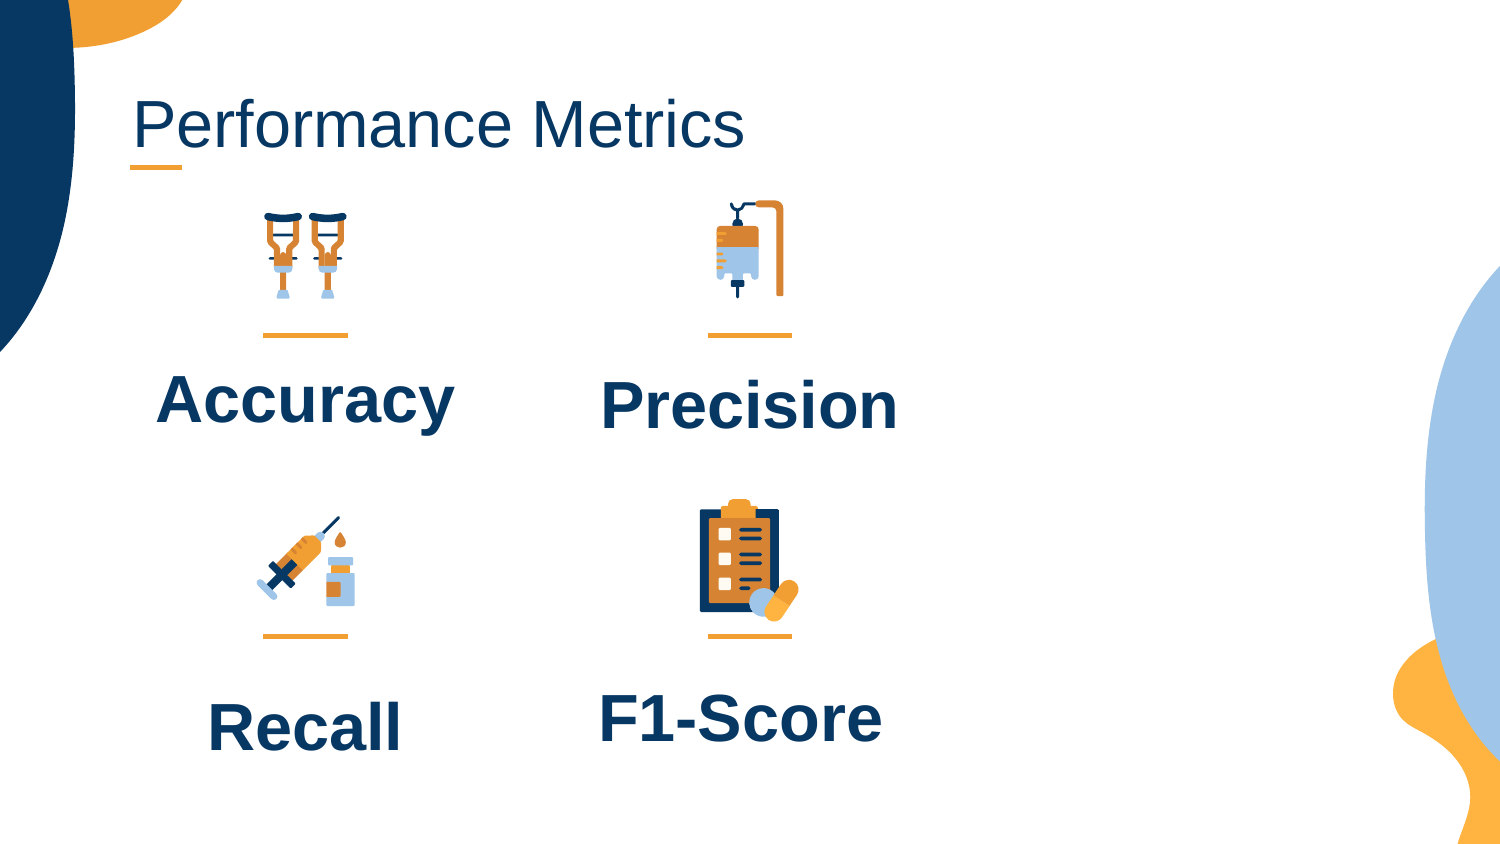

# Performance Metrics

Accuracy

Precision

F1-Score
Recall